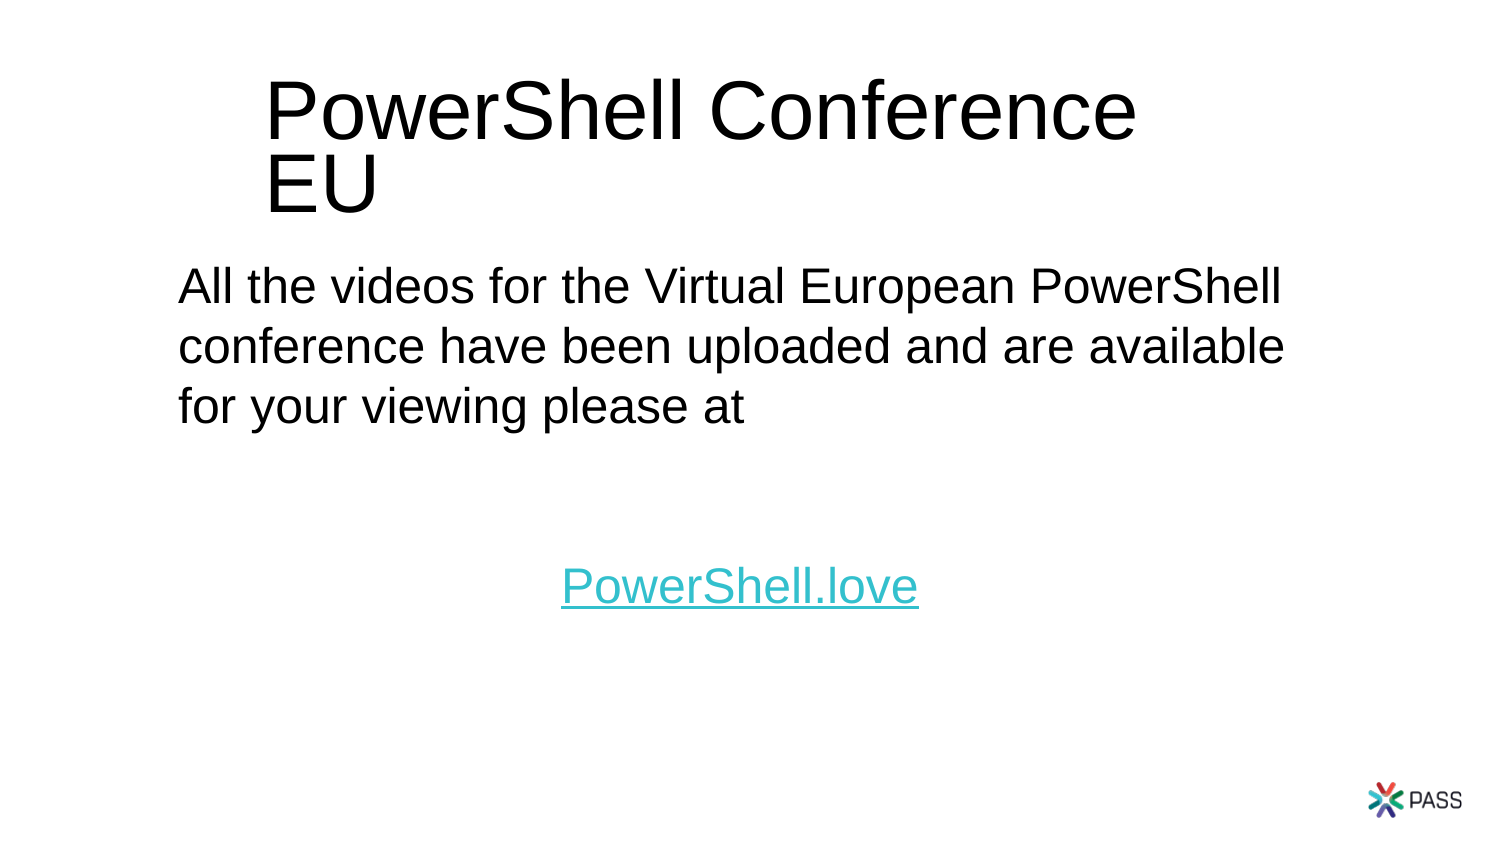

# PowerShell Conference EU
All the videos for the Virtual European PowerShell conference have been uploaded and are available for your viewing please at

PowerShell.love